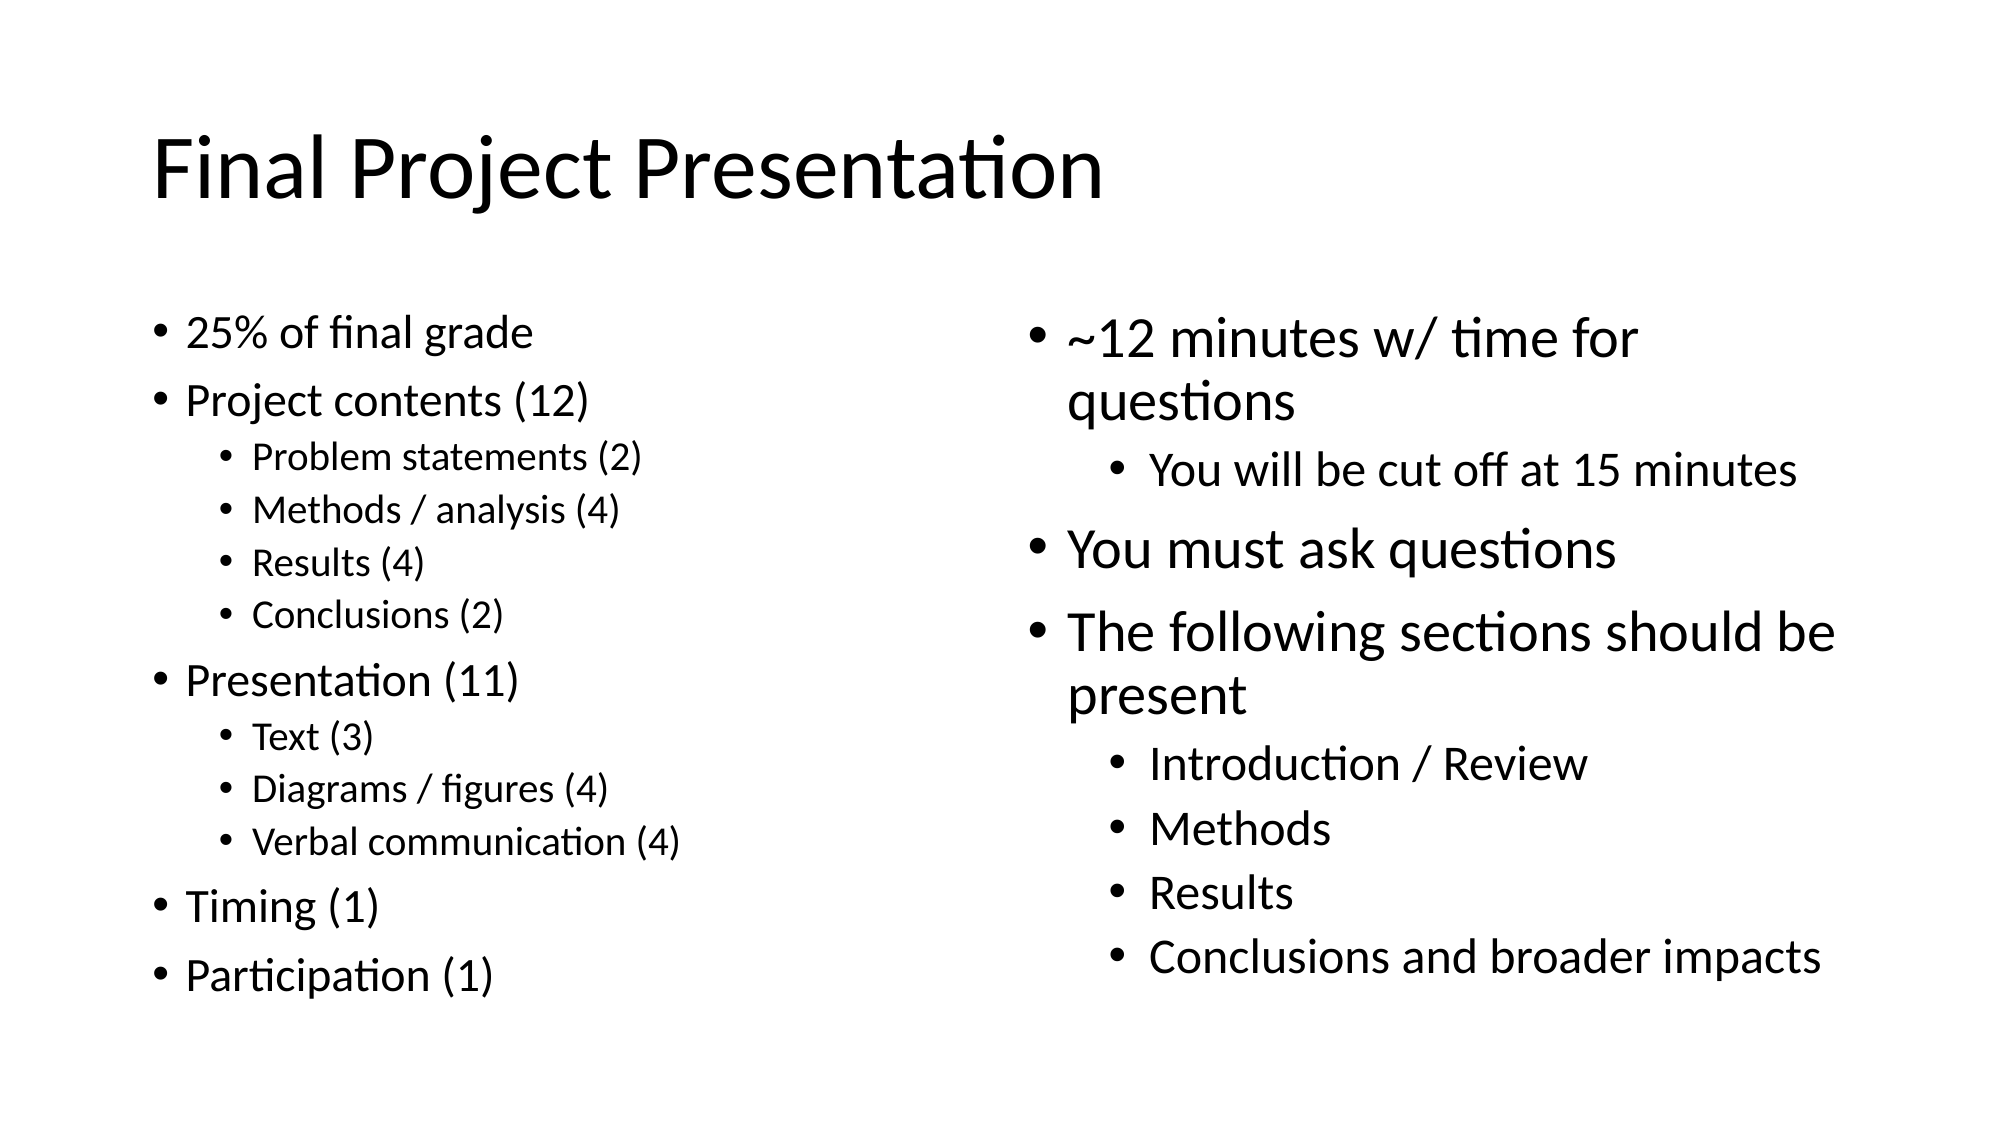

# Final Project Presentation
25% of final grade
Project contents (12)
Problem statements (2)
Methods / analysis (4)
Results (4)
Conclusions (2)
Presentation (11)
Text (3)
Diagrams / figures (4)
Verbal communication (4)
Timing (1)
Participation (1)
~12 minutes w/ time for questions
You will be cut off at 15 minutes
You must ask questions
The following sections should be present
Introduction / Review
Methods
Results
Conclusions and broader impacts